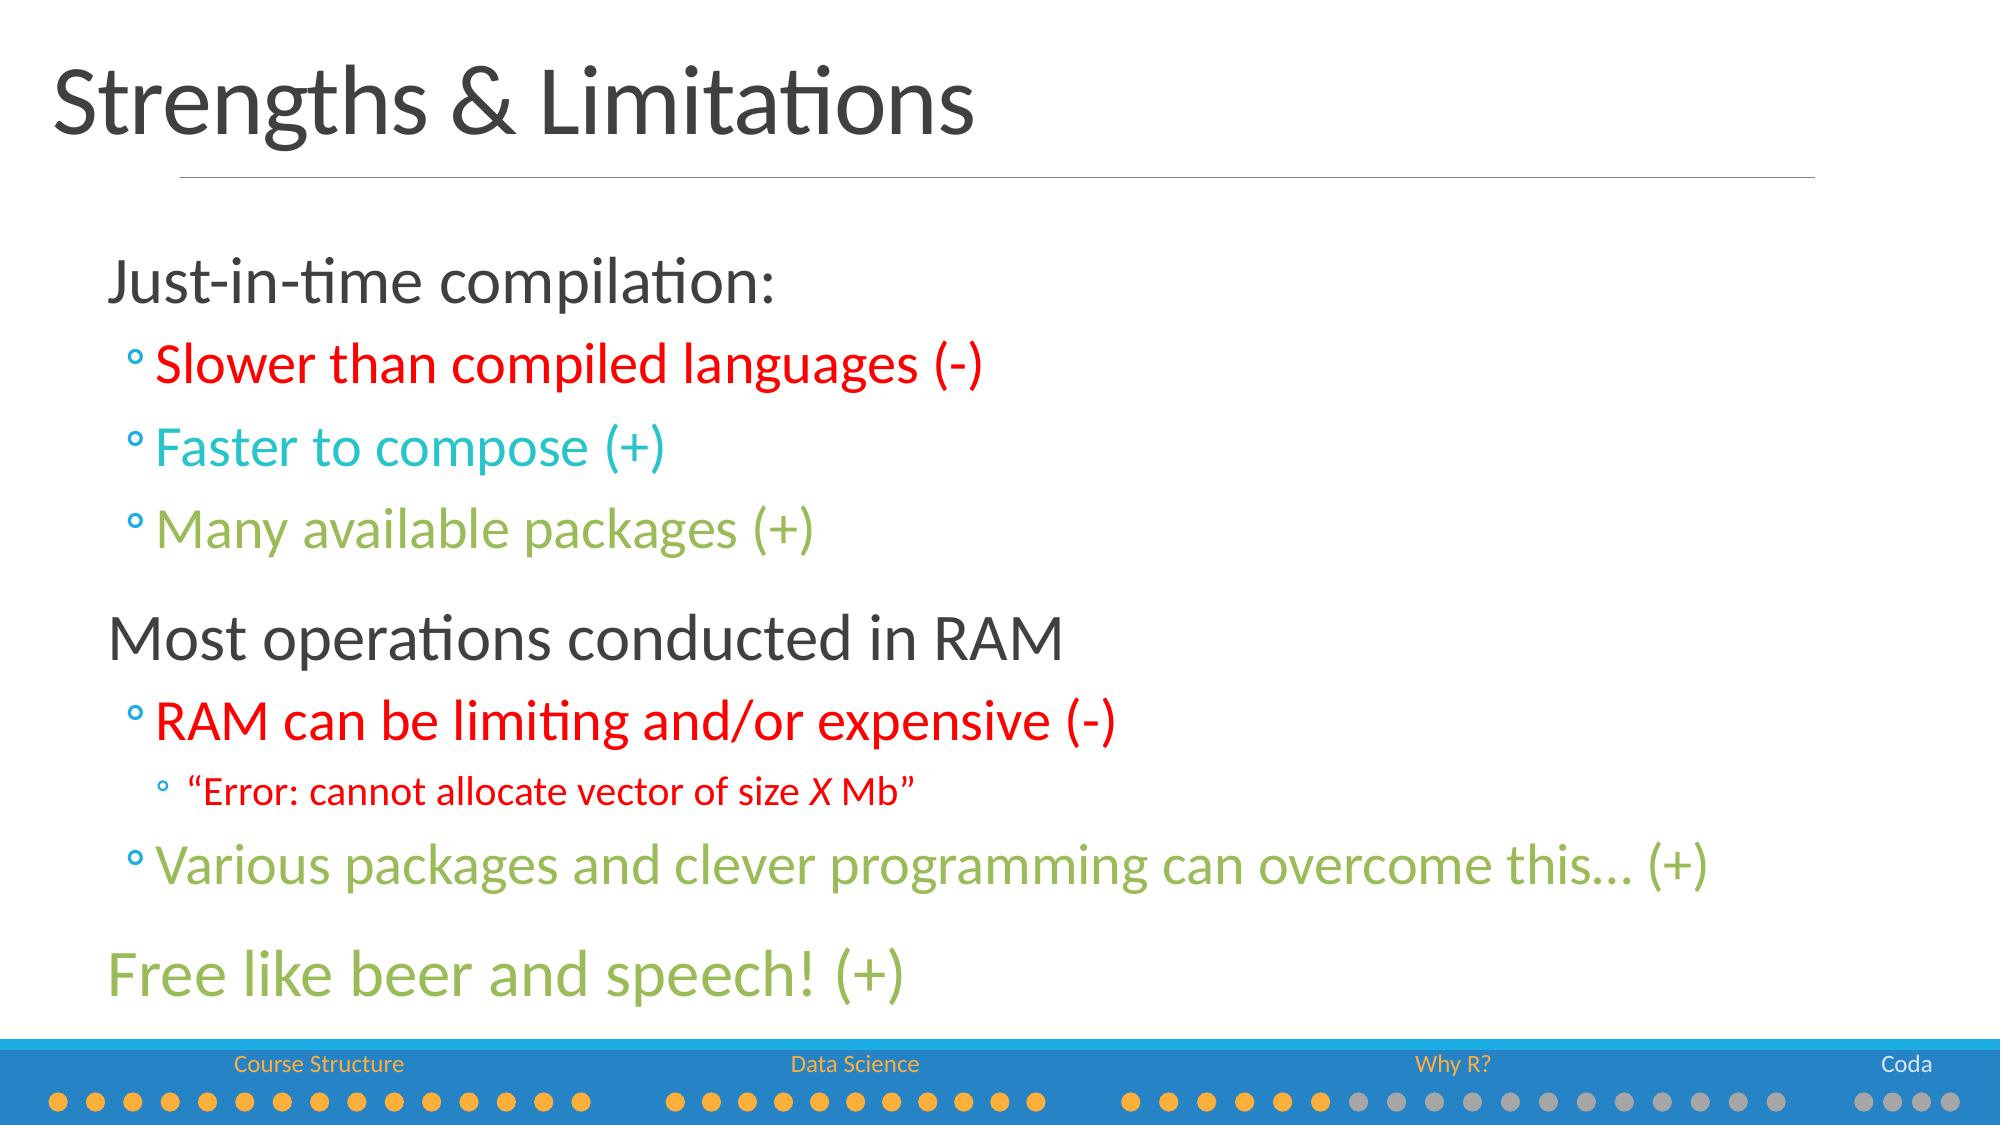

# Strengths & Limitations
Just-in-time compilation:
Slower than compiled languages (-)
Faster to compose (+)
Many available packages (+)
Most operations conducted in RAM
RAM can be limiting and/or expensive (-)
“Error: cannot allocate vector of size X Mb”
Various packages and clever programming can overcome this… (+)
Free like beer and speech! (+)
Course Structure
Data Science
Why R?
Coda